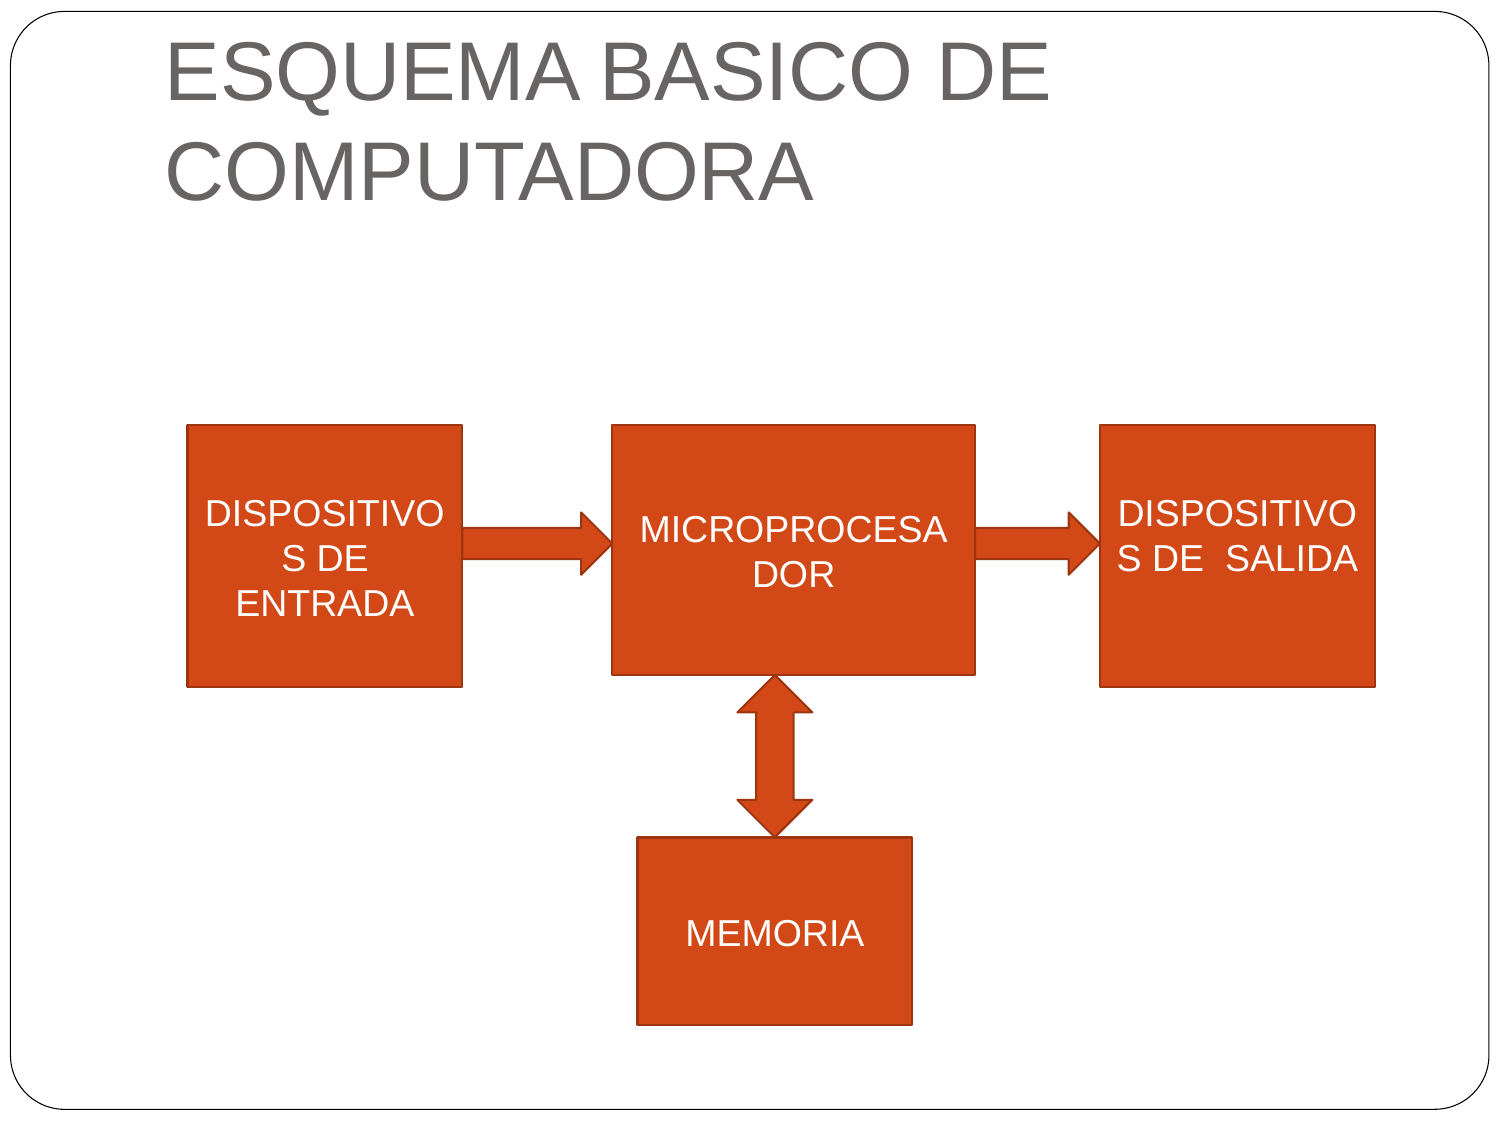

ESQUEMA BASICO DE COMPUTADORA

DISPOSITIVOS DE ENTRADA
MICROPROCESADOR
DISPOSITIVOS DE  SALIDA

MEMORIA